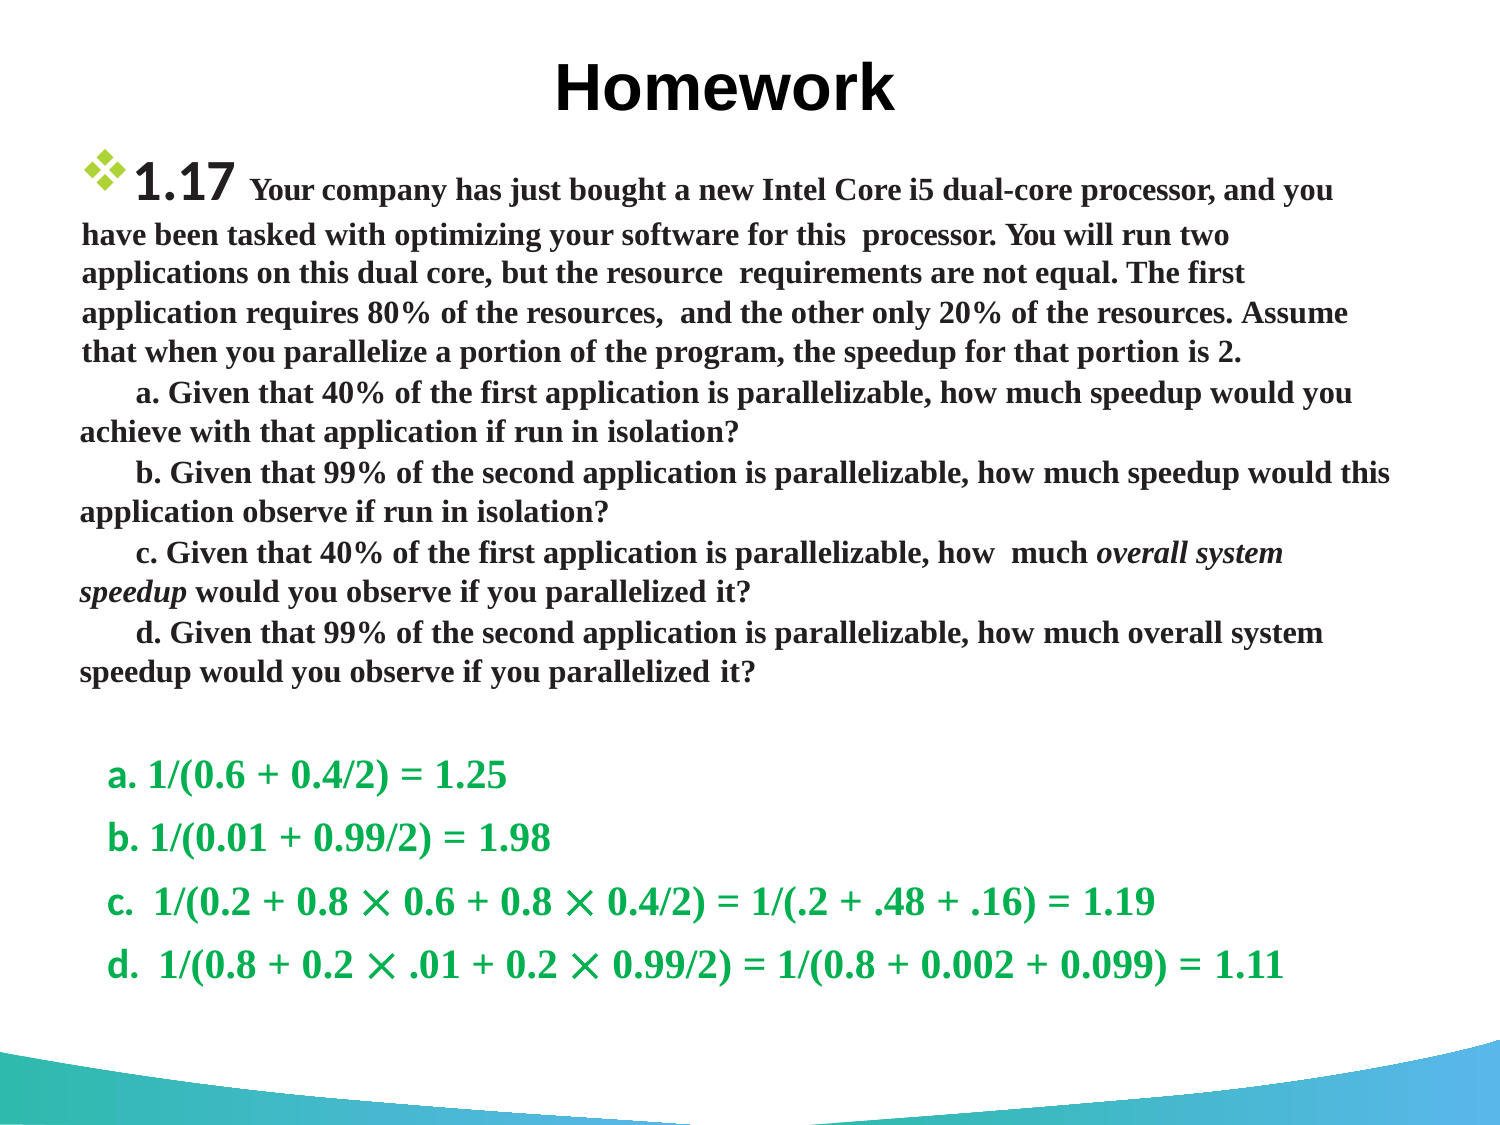

# Homework
1.17 Your company has just bought a new Intel Core i5 dual-core processor, and you have been tasked with optimizing your software for this  processor. You will run two applications on this dual core, but the resource  requirements are not equal. The first application requires 80% of the resources,  and the other only 20% of the resources. Assume that when you parallelize a portion of the program, the speedup for that portion is 2.
       a. Given that 40% of the first application is parallelizable, how much speedup would you achieve with that application if run in isolation?
       b. Given that 99% of the second application is parallelizable, how much speedup would this application observe if run in isolation?
       c. Given that 40% of the first application is parallelizable, how  much overall system speedup would you observe if you parallelized it?
       d. Given that 99% of the second application is parallelizable, how much overall system speedup would you observe if you parallelized it?

a. 1/(0.6 + 0.4/2) = 1.25
b. 1/(0.01 + 0.99/2) = 1.98
c.  1/(0.2 + 0.8 × 0.6 + 0.8 × 0.4/2) = 1/(.2 + .48 + .16) = 1.19
d.  1/(0.8 + 0.2 × .01 + 0.2 × 0.99/2) = 1/(0.8 + 0.002 + 0.099) = 1.11